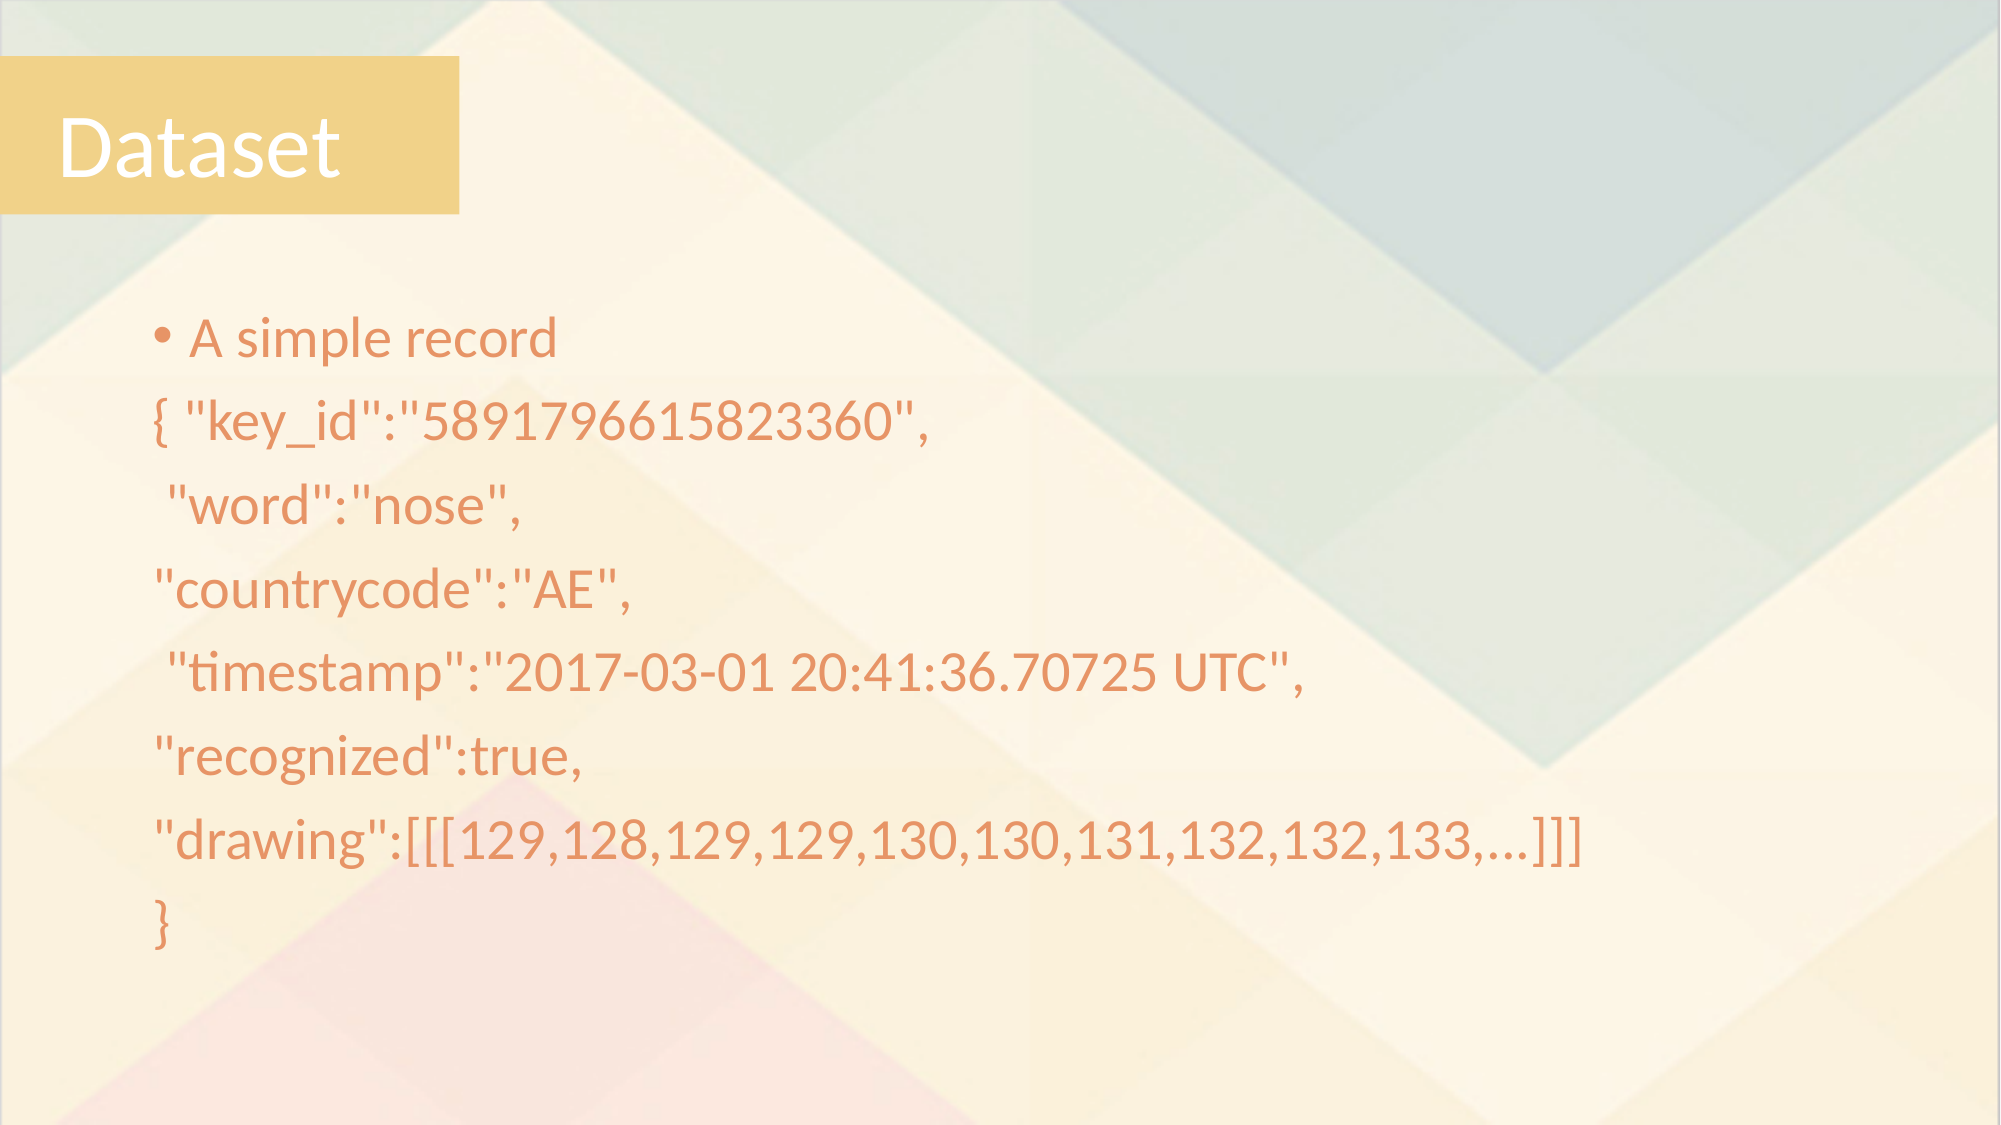

# Dataset

A simple record
{ "key_id":"5891796615823360",
 "word":"nose",
"countrycode":"AE",
 "timestamp":"2017-03-01 20:41:36.70725 UTC",
"recognized":true,
"drawing":[[[129,128,129,129,130,130,131,132,132,133,...]]]
}